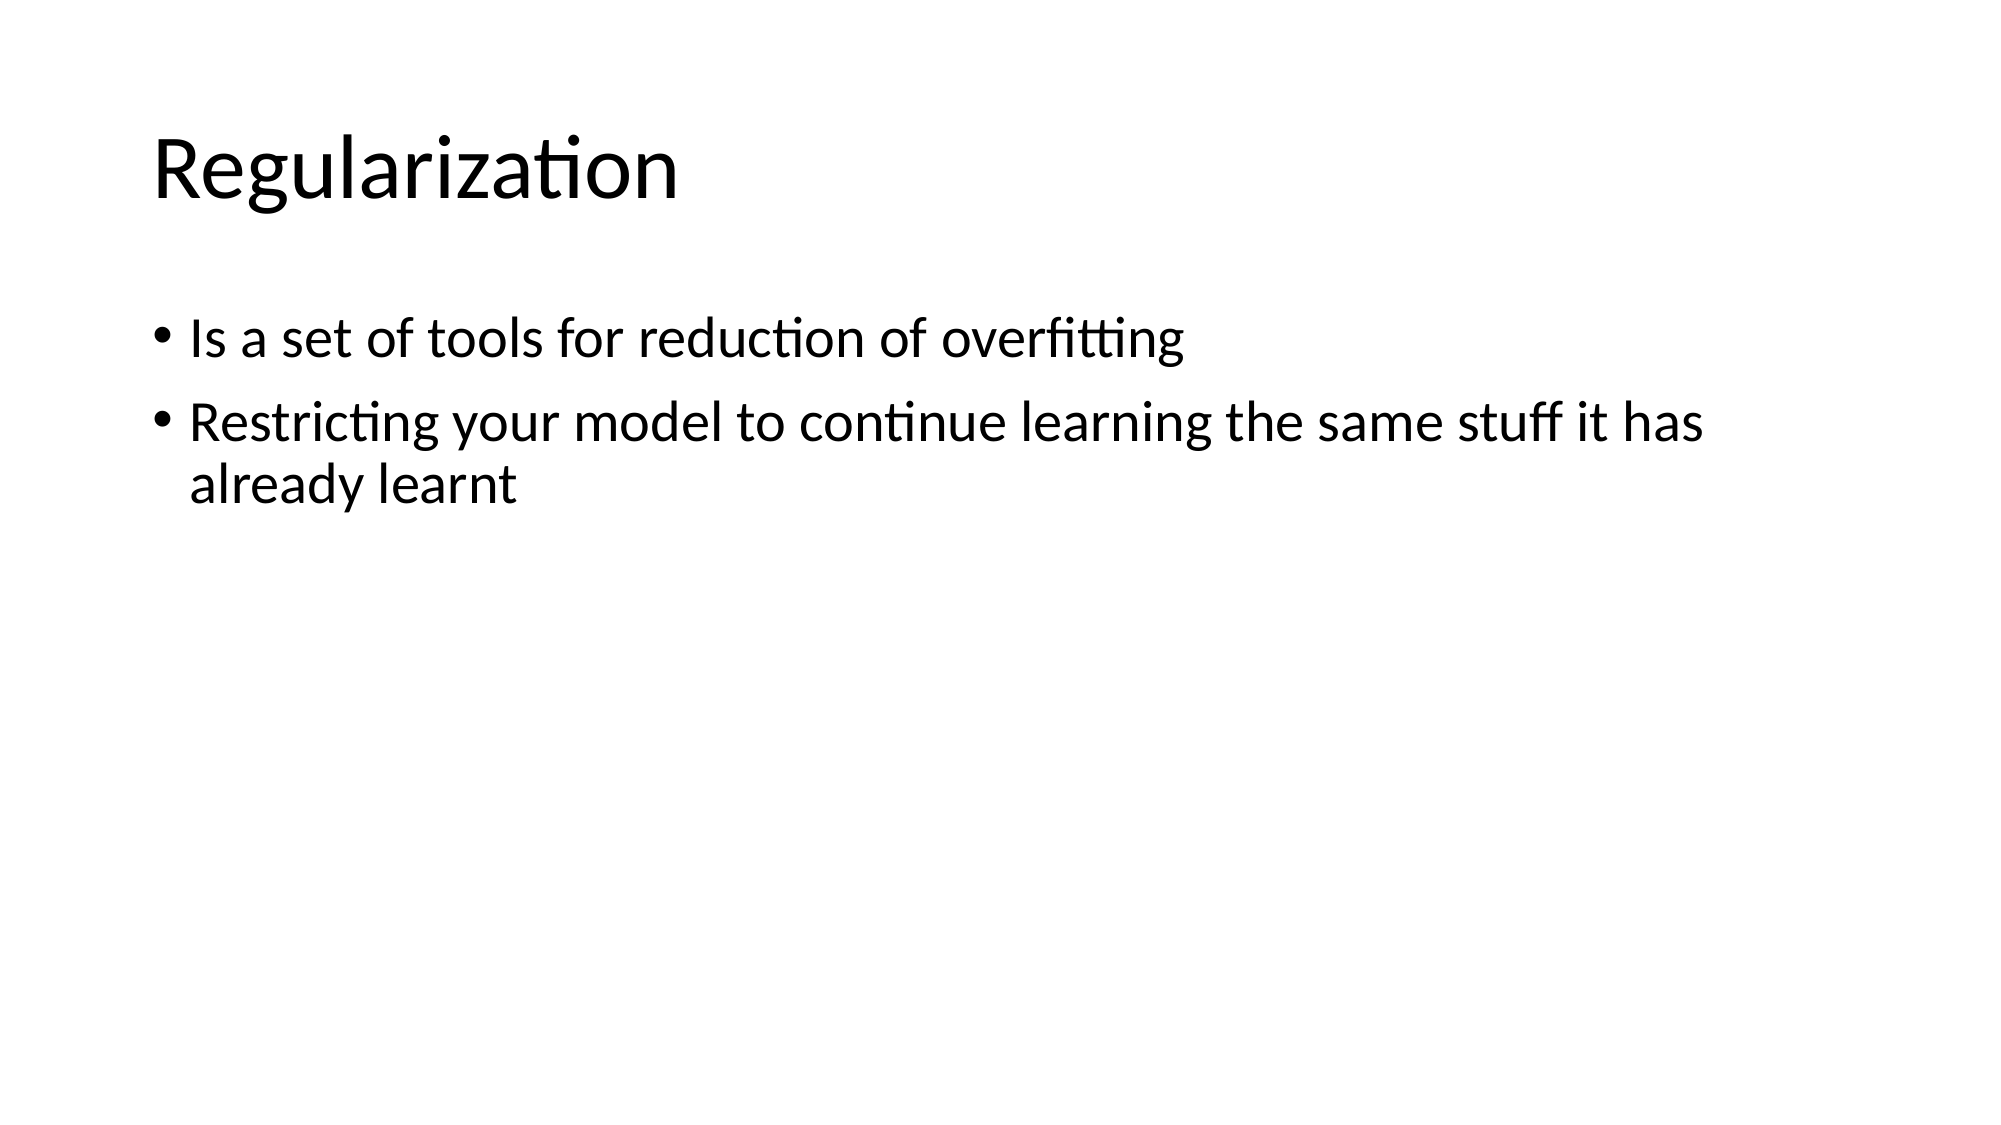

# Regularization
Is a set of tools for reduction of overfitting
Restricting your model to continue learning the same stuff it has already learnt